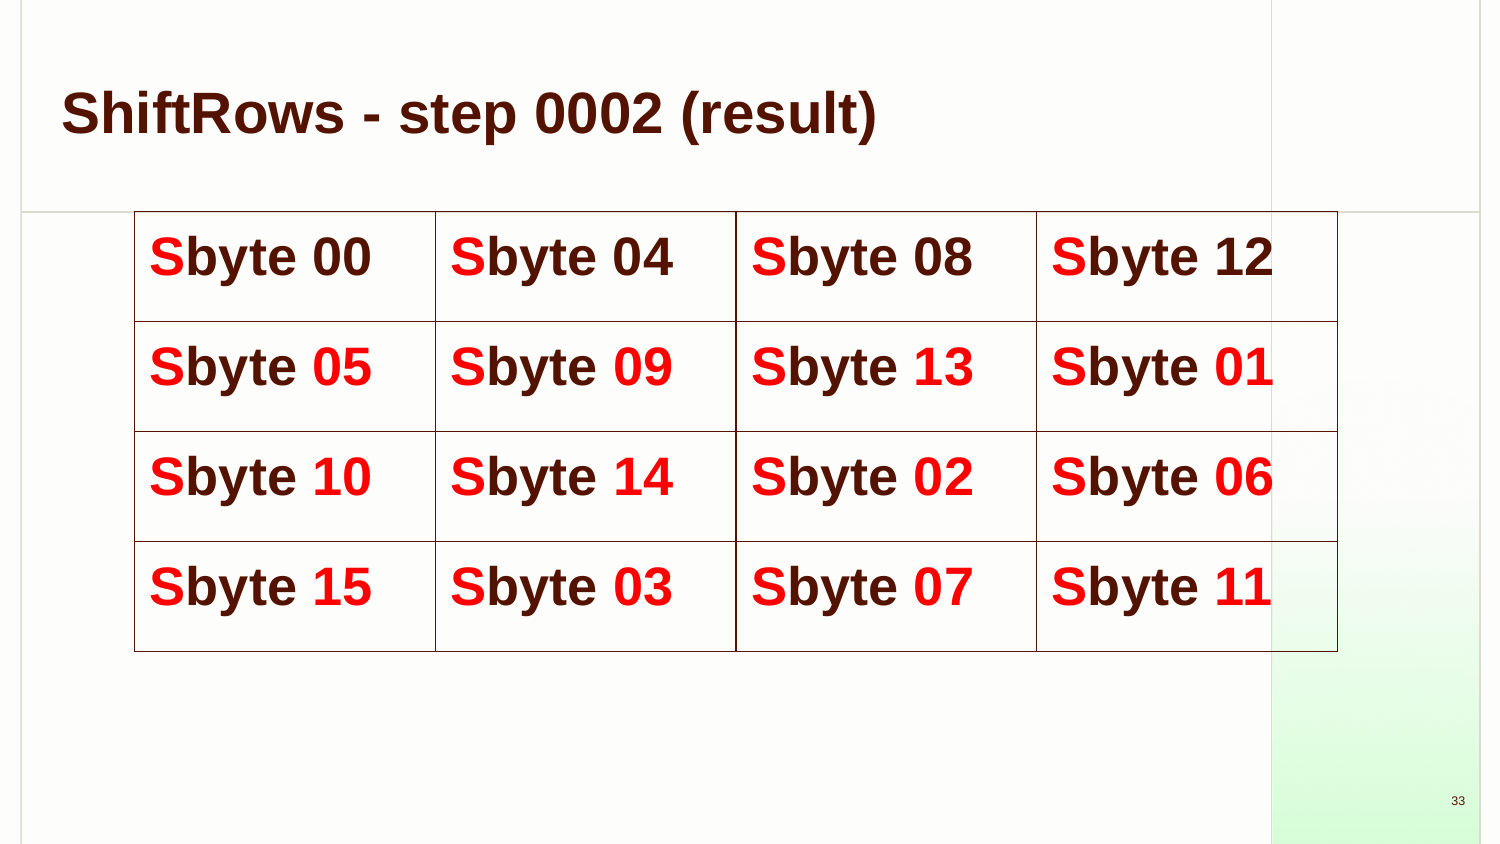

# ShiftRows - step 0002 (result)
| Sbyte 00 | Sbyte 04 | Sbyte 08 | Sbyte 12 |
| --- | --- | --- | --- |
| Sbyte 05 | Sbyte 09 | Sbyte 13 | Sbyte 01 |
| Sbyte 10 | Sbyte 14 | Sbyte 02 | Sbyte 06 |
| Sbyte 15 | Sbyte 03 | Sbyte 07 | Sbyte 11 |
33